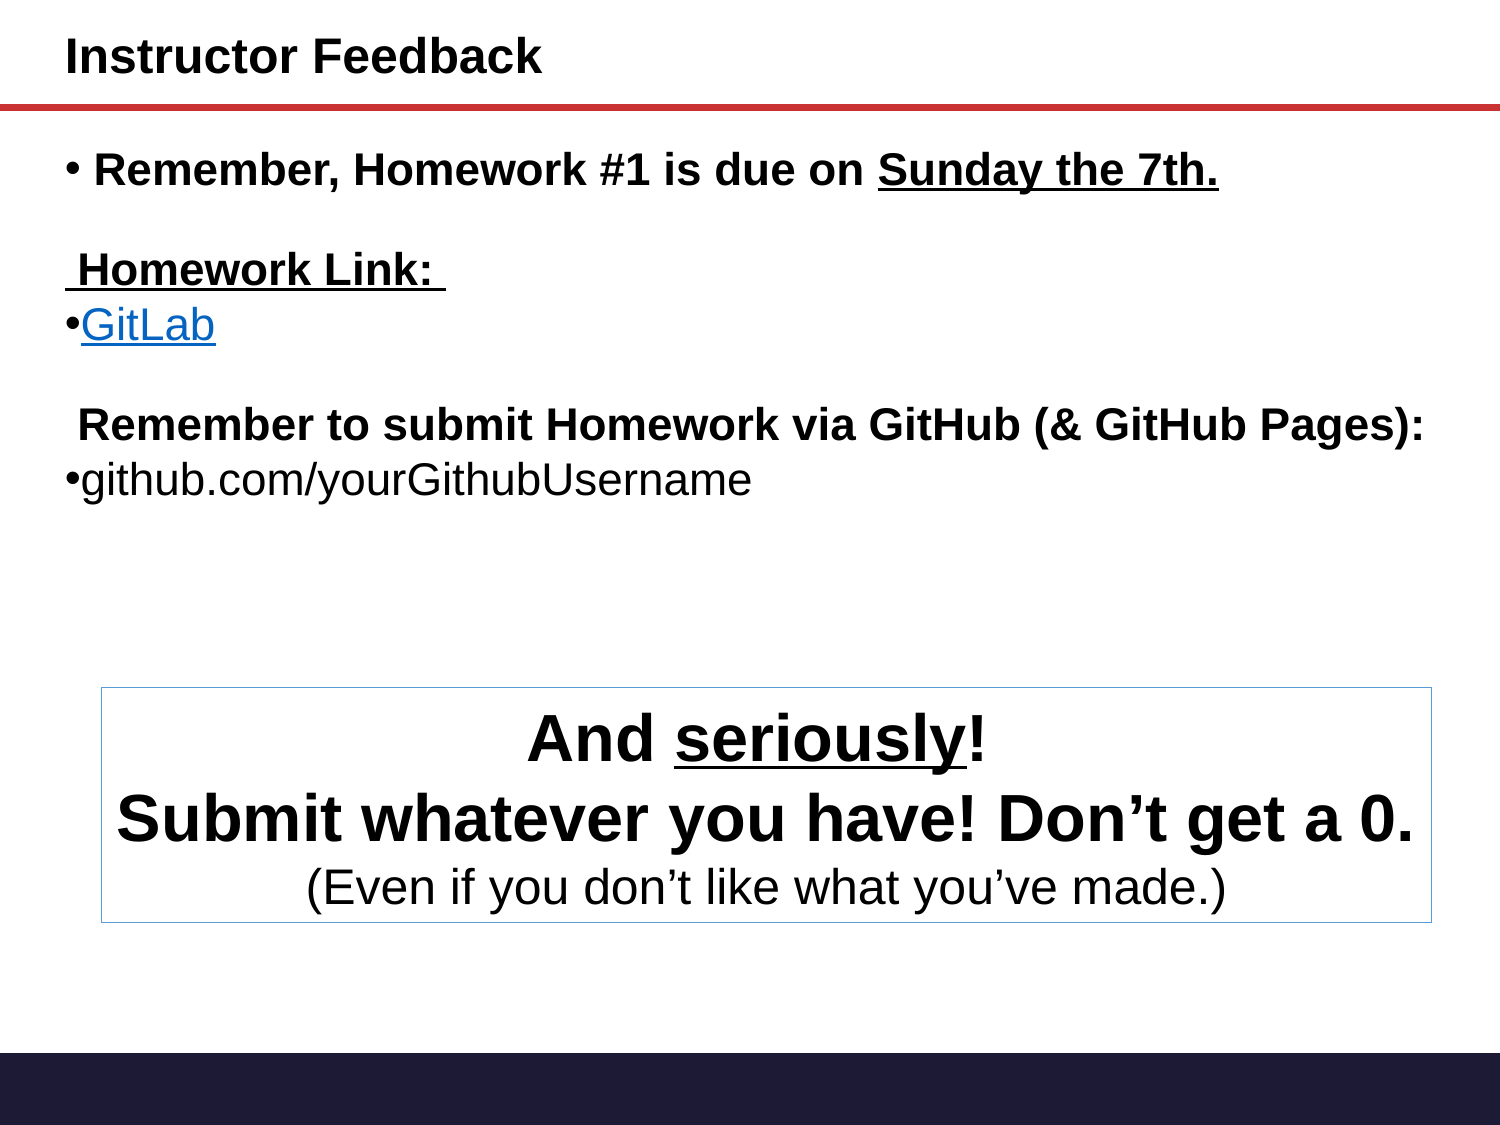

Instructor Feedback
 Remember, Homework #1 is due on Sunday the 7th.

 Homework Link:
GitLab

 Remember to submit Homework via GitHub (& GitHub Pages):
github.com/yourGithubUsername

And seriously!
Submit whatever you have! Don’t get a 0.
(Even if you don’t like what you’ve made.)